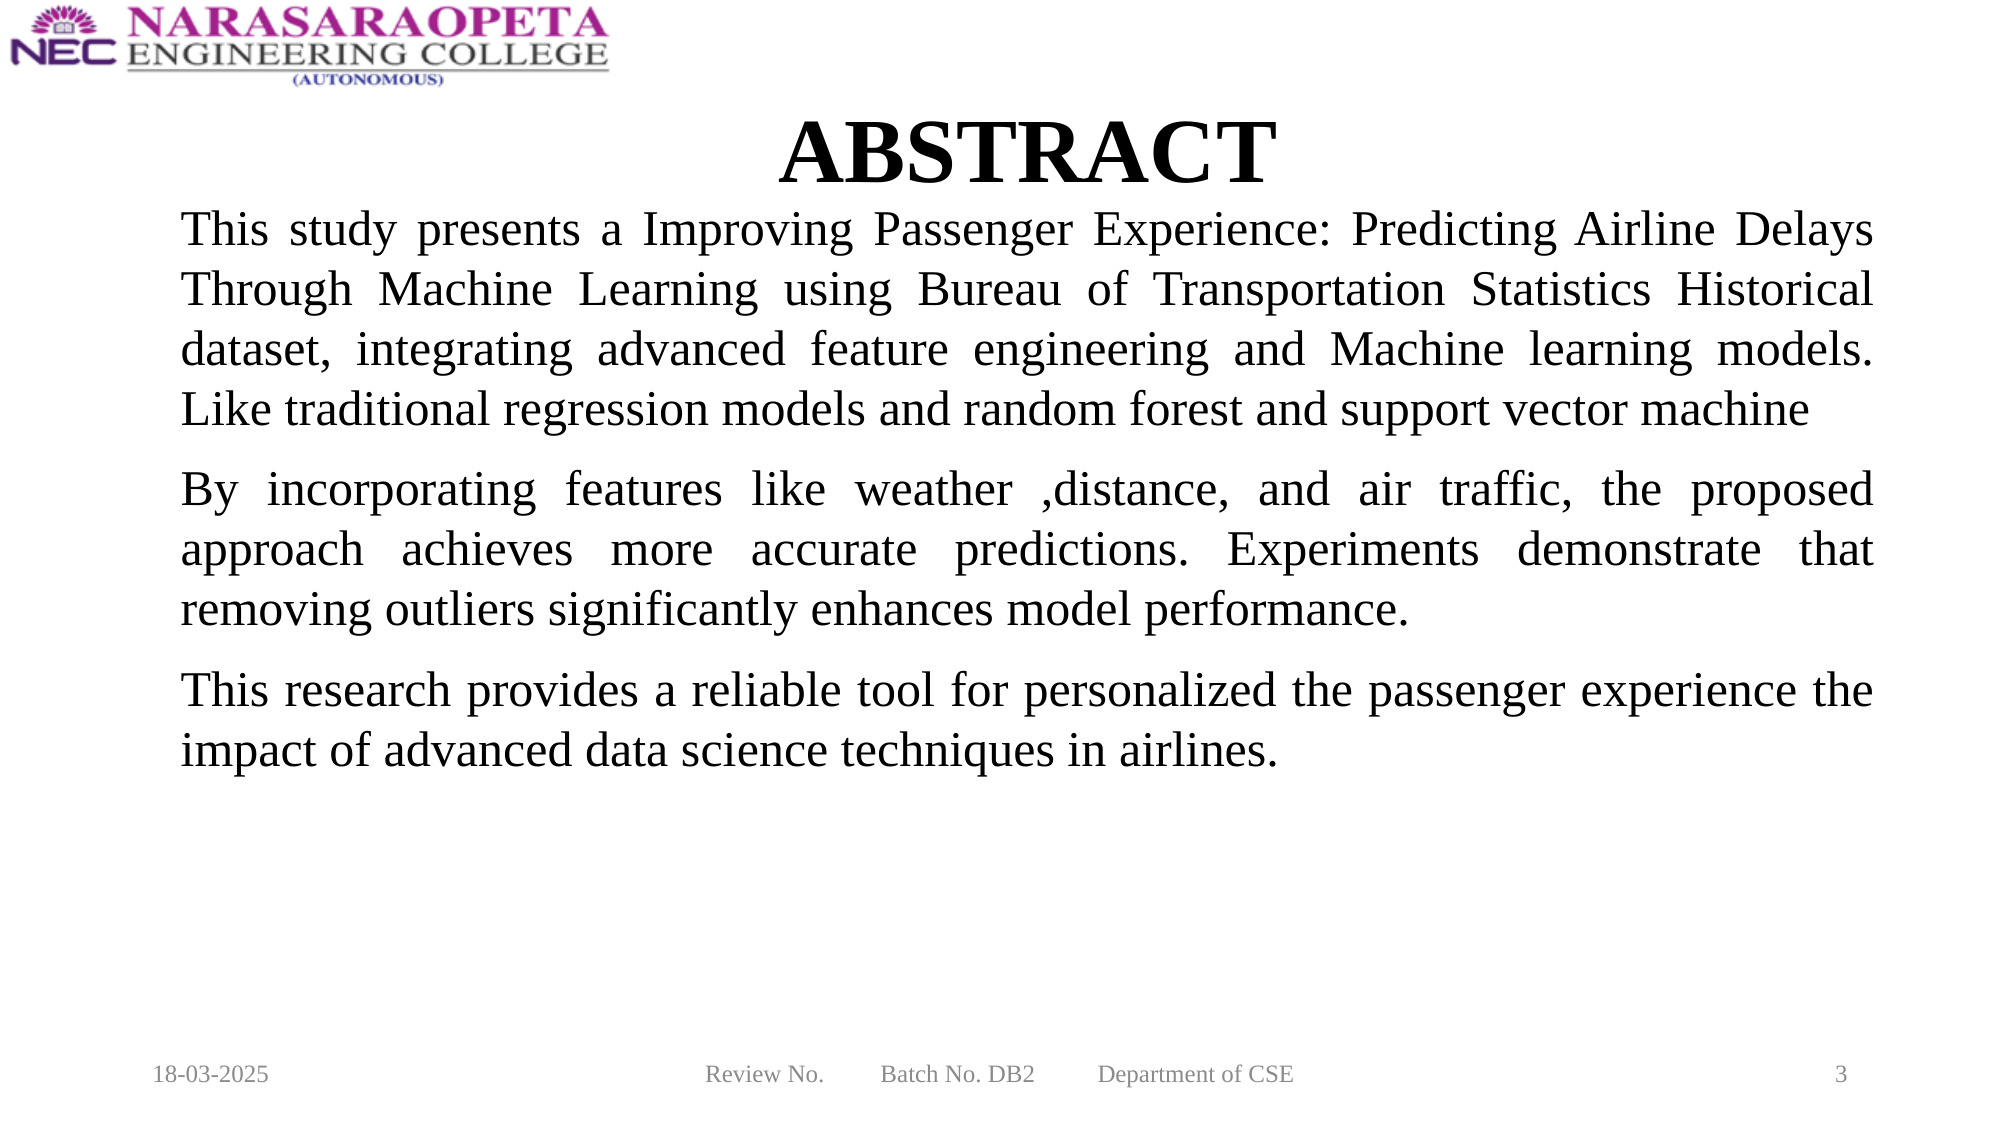

# ABSTRACT
This study presents a Improving Passenger Experience: Predicting Airline Delays Through Machine Learning using Bureau of Transportation Statistics Historical dataset, integrating advanced feature engineering and Machine learning models. Like traditional regression models and random forest and support vector machine
By incorporating features like weather ,distance, and air traffic, the proposed approach achieves more accurate predictions. Experiments demonstrate that removing outliers significantly enhances model performance.
This research provides a reliable tool for personalized the passenger experience the impact of advanced data science techniques in airlines.
18-03-2025
Review No.         Batch No. DB2          Department of CSE
3